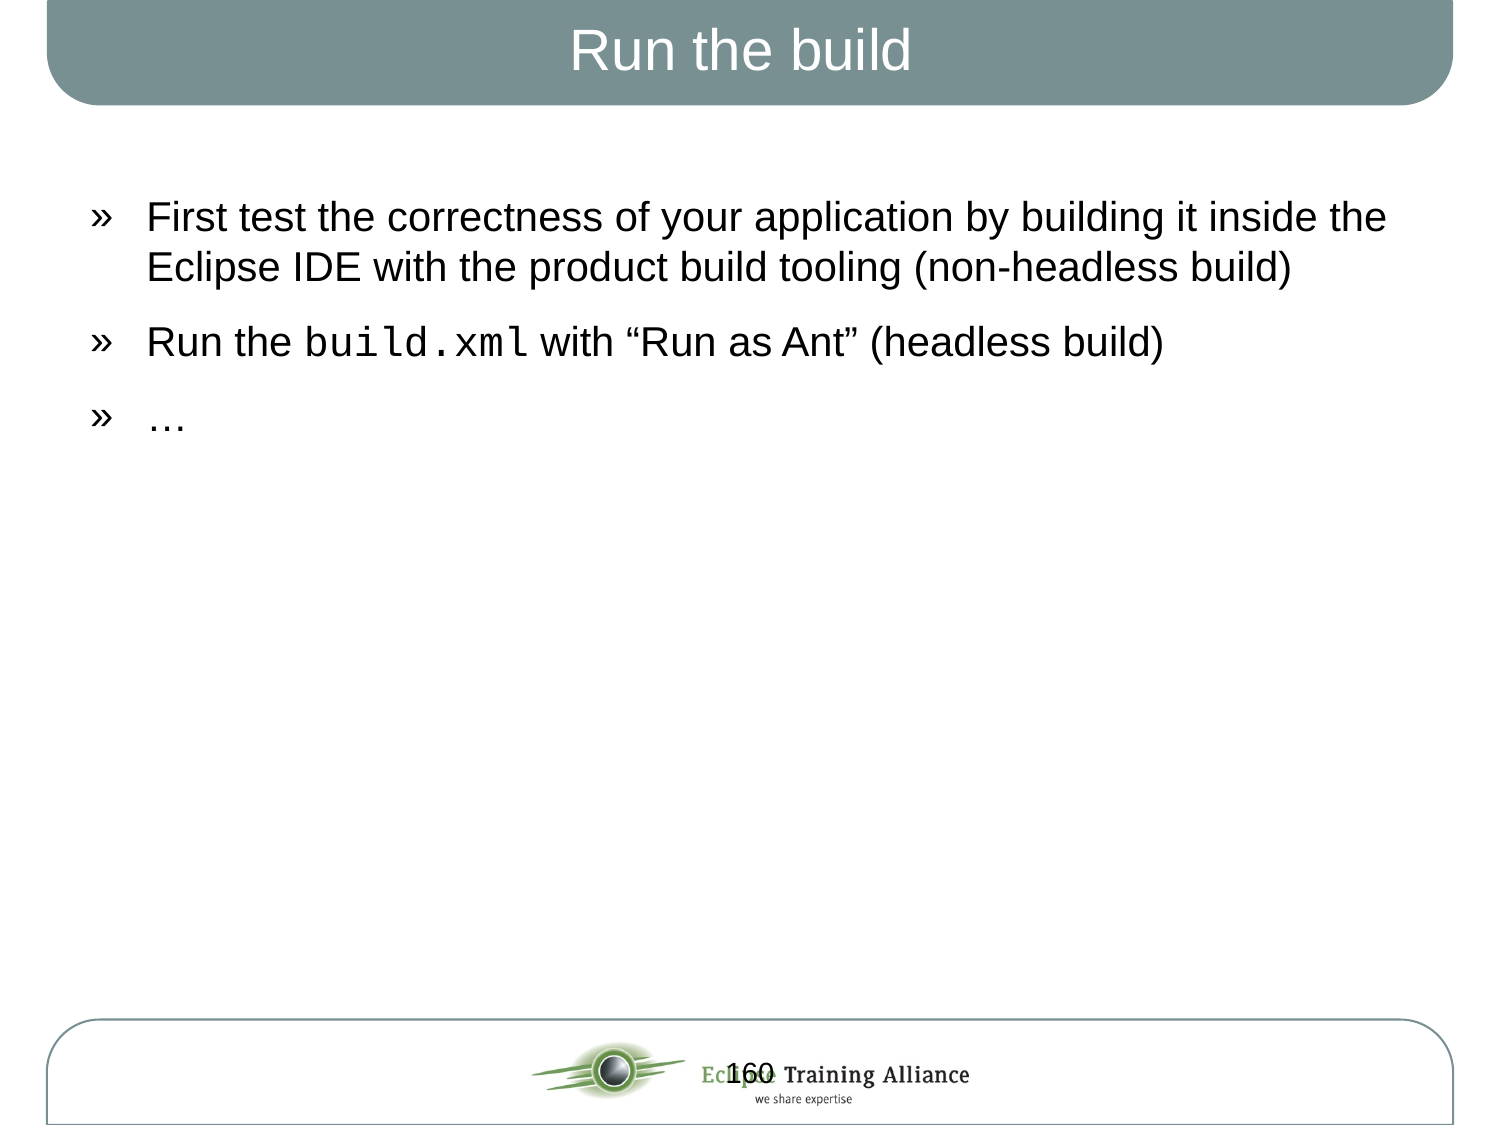

# Run the build
First test the correctness of your application by building it inside the Eclipse IDE with the product build tooling (non-headless build)
Run the build.xml with “Run as Ant” (headless build)
…
160